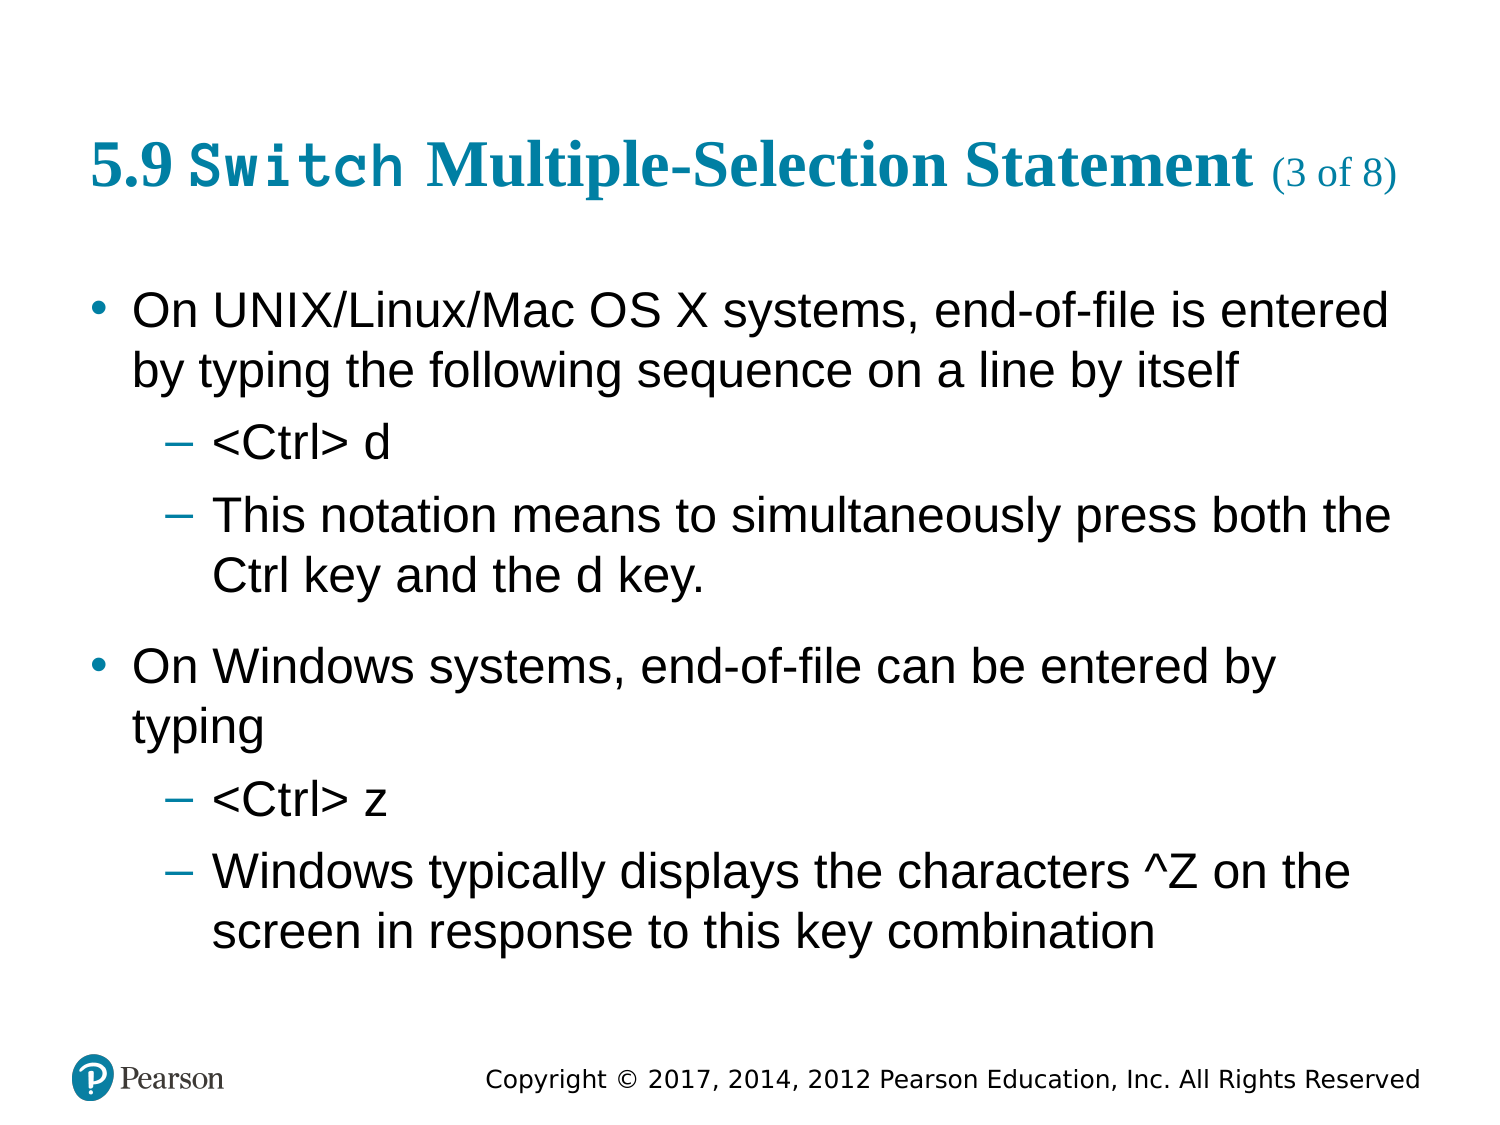

# 5.9 Switch Multiple-Selection Statement (3 of 8)
On U N I X/Linux/Mac O S X systems, end-of-file is entered by typing the following sequence on a line by itself
<C t r l> d
This notation means to simultaneously press both the Ctrl key and the d key.
On Windows systems, end-of-file can be entered by typing
<C t r l> z
Windows typically displays the characters ^Z on the screen in response to this key combination